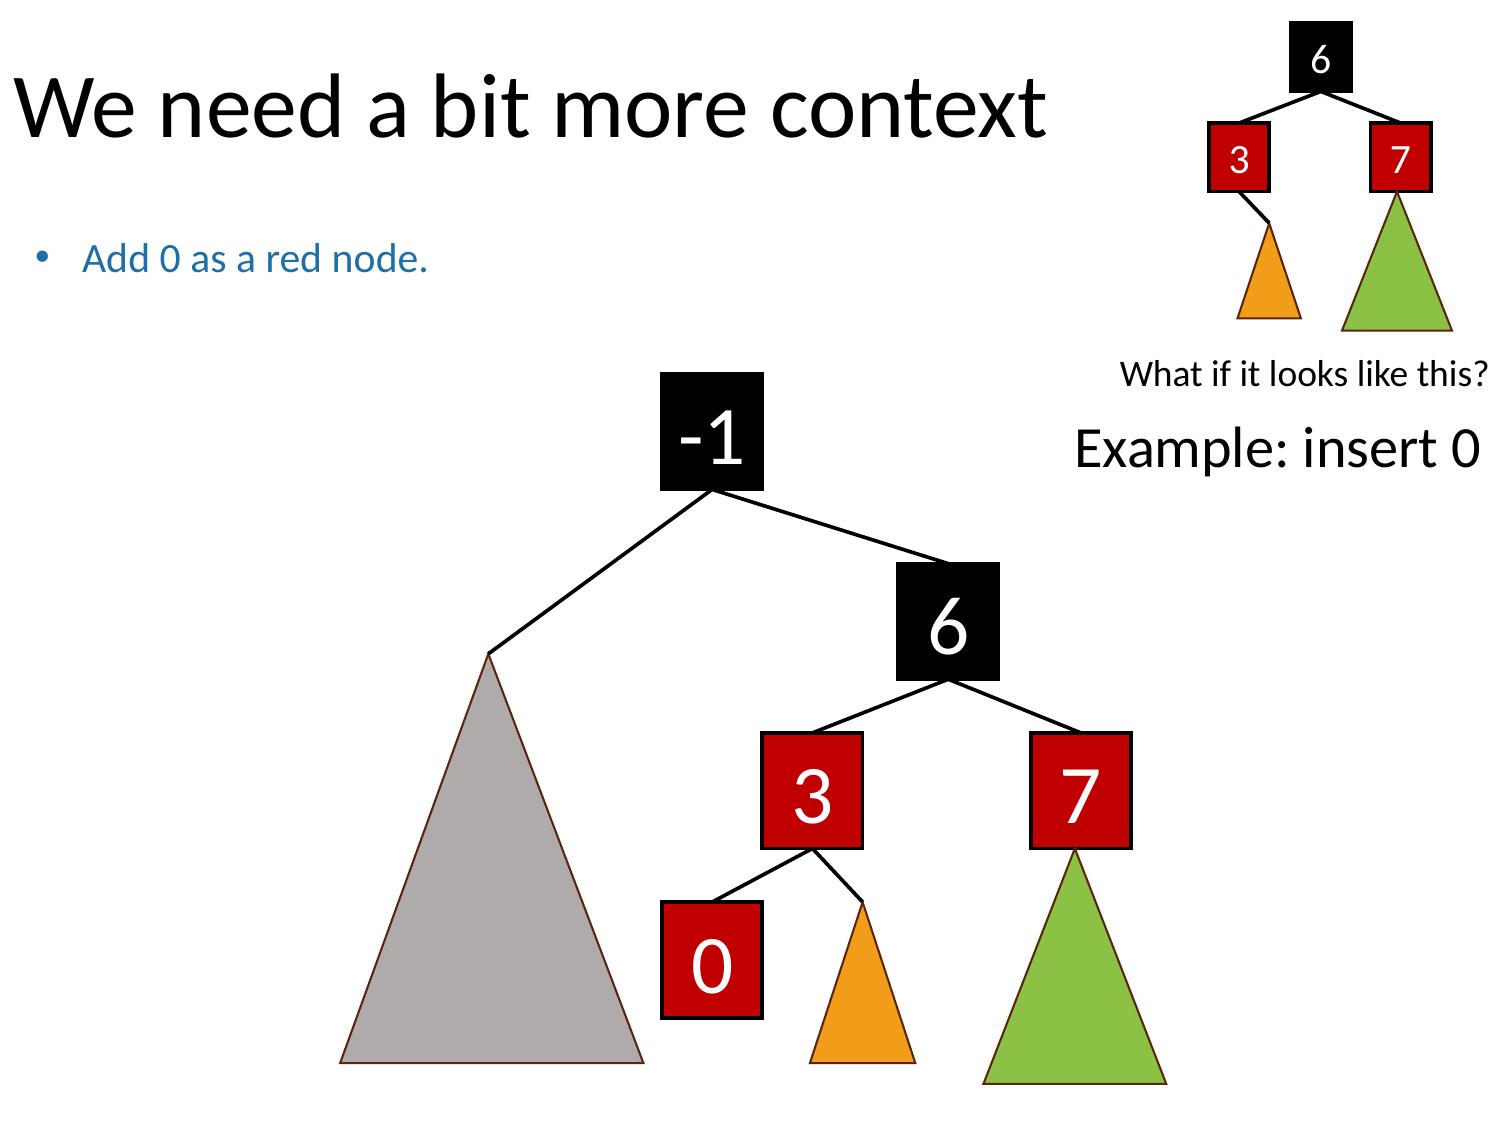

# We need a bit more context
6
3
7

Add 0 as a red node.
What if it looks like this?
-1
Example: insert 0

6

3
7

0